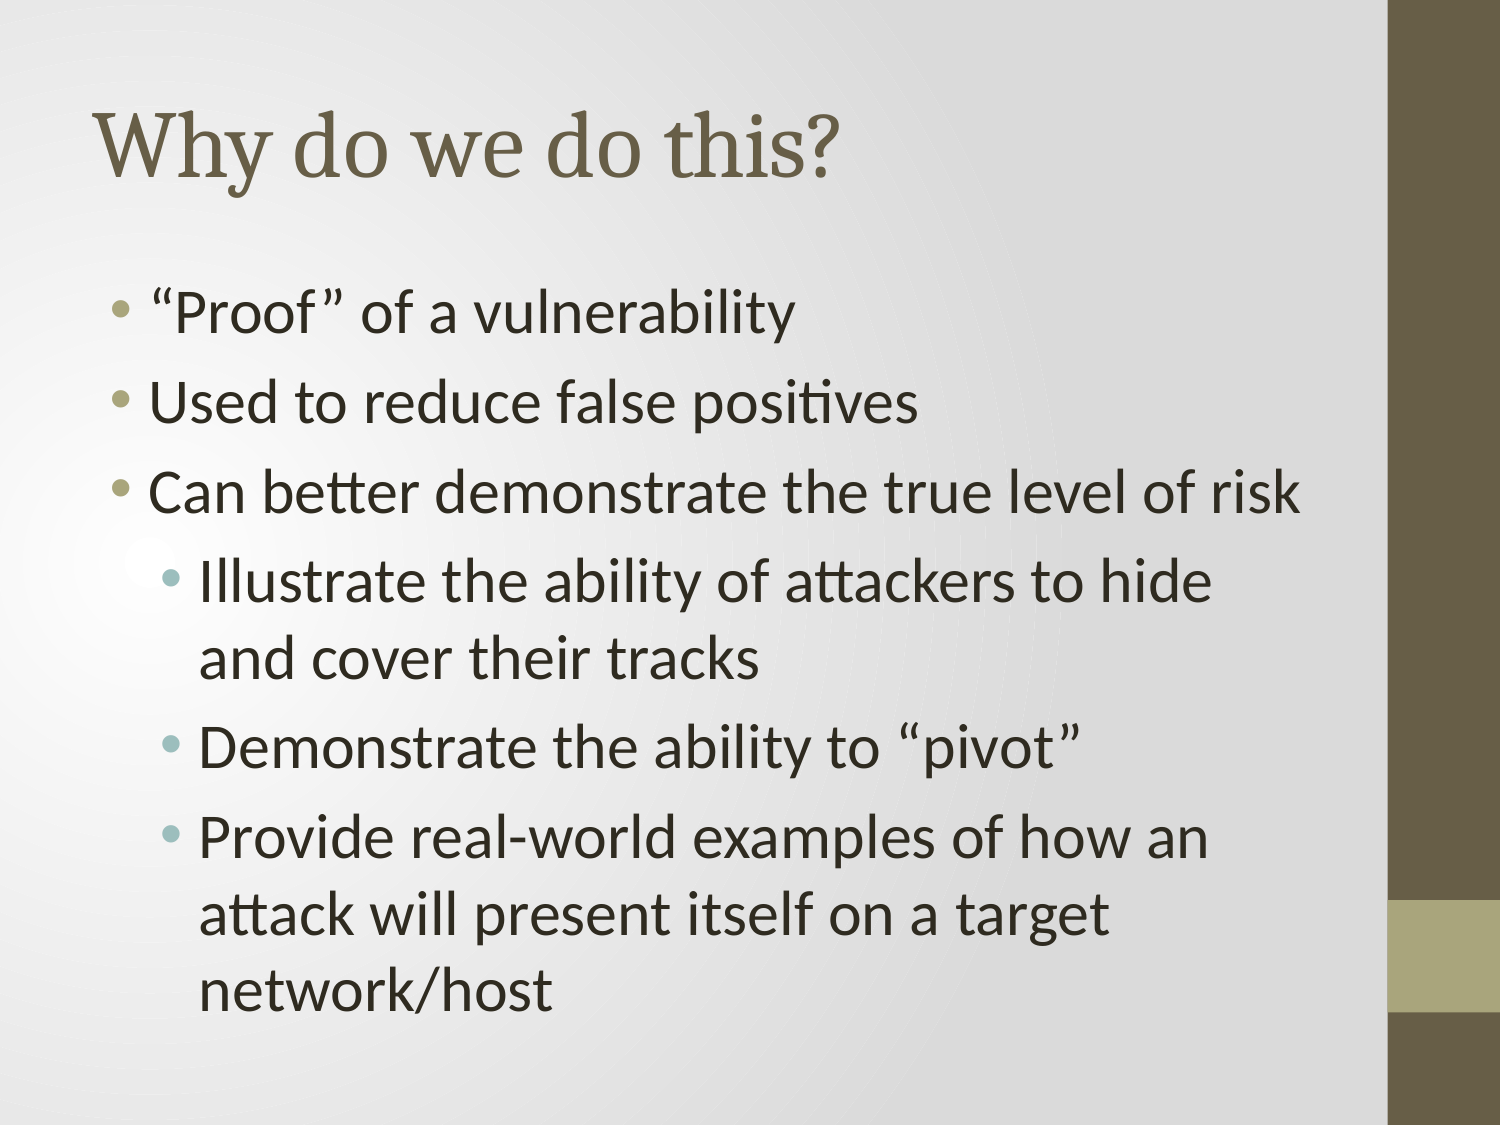

# Why do we do this?
“Proof” of a vulnerability
Used to reduce false positives
Can better demonstrate the true level of risk
Illustrate the ability of attackers to hide and cover their tracks
Demonstrate the ability to “pivot”
Provide real-world examples of how an attack will present itself on a target network/host